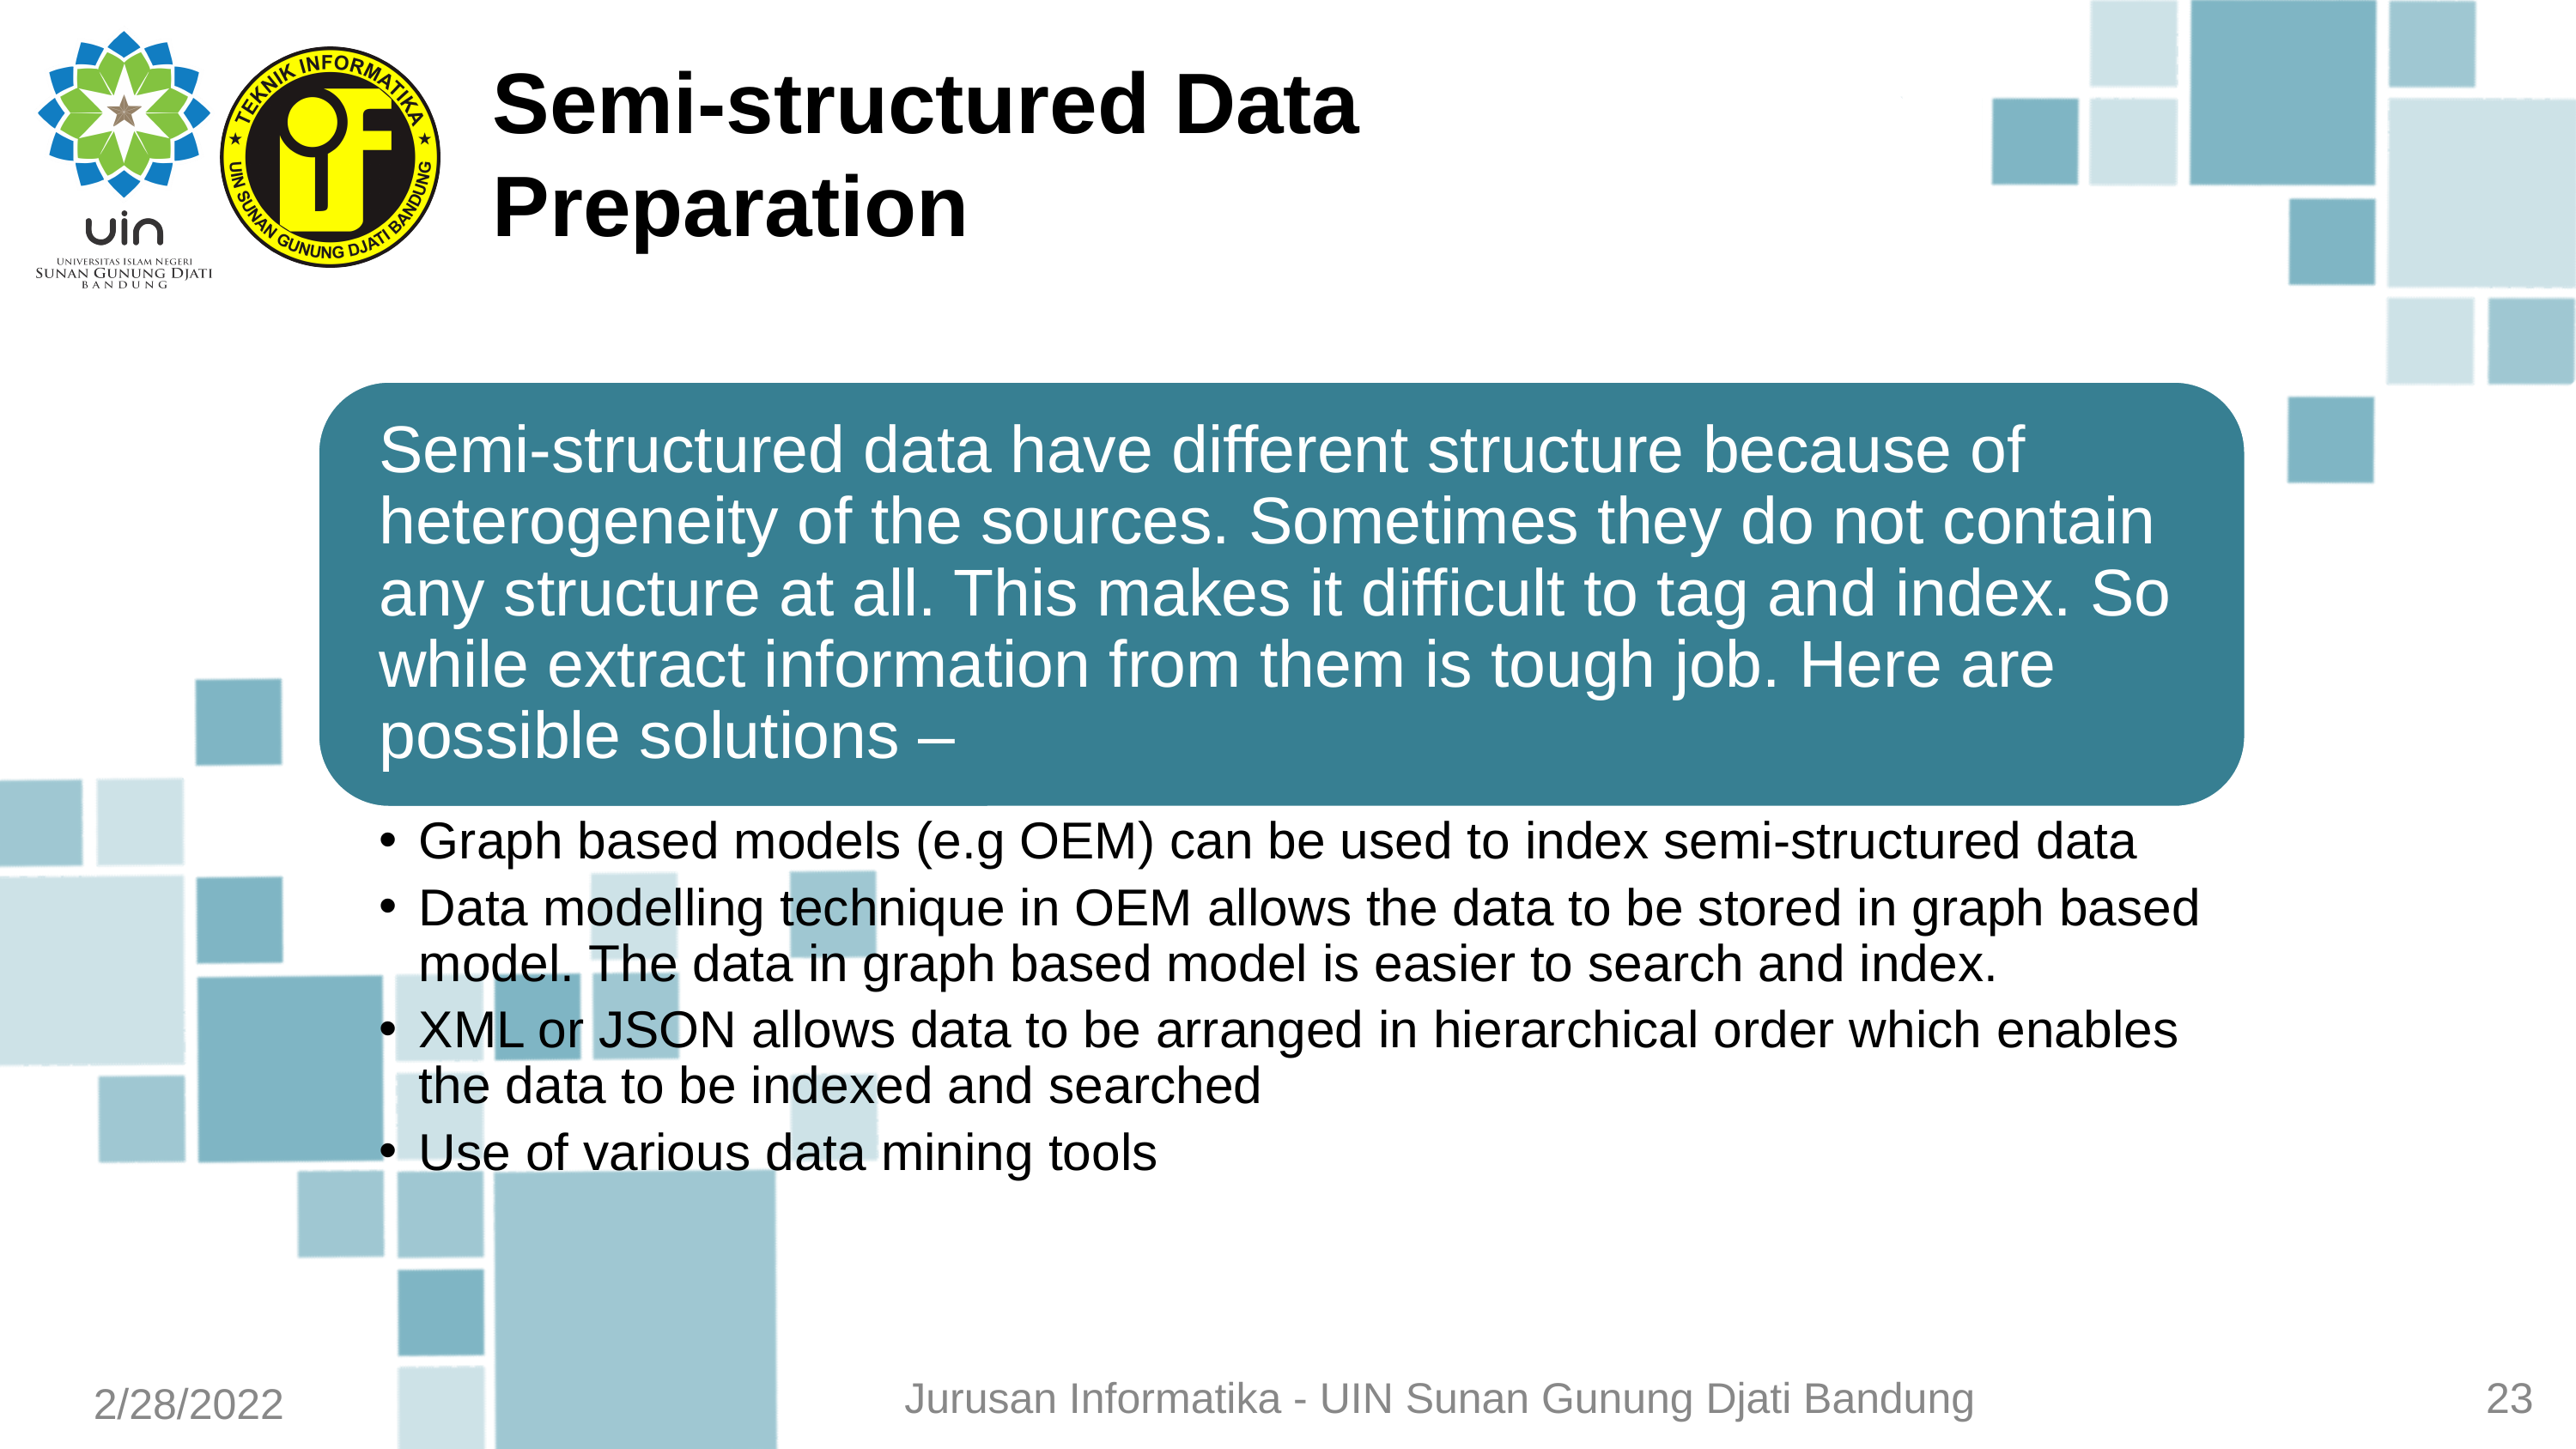

# Semi-structured Data Preparation
Semi-structured data have different structure because of heterogeneity of the sources. Sometimes they do not contain any structure at all. This makes it difficult to tag and index. So while extract information from them is tough job. Here are possible solutions –
Graph based models (e.g OEM) can be used to index semi-structured data
Data modelling technique in OEM allows the data to be stored in graph based model. The data in graph based model is easier to search and index.
XML or JSON allows data to be arranged in hierarchical order which enables the data to be indexed and searched
Use of various data mining tools
23
2/28/2022
Jurusan Informatika - UIN Sunan Gunung Djati Bandung